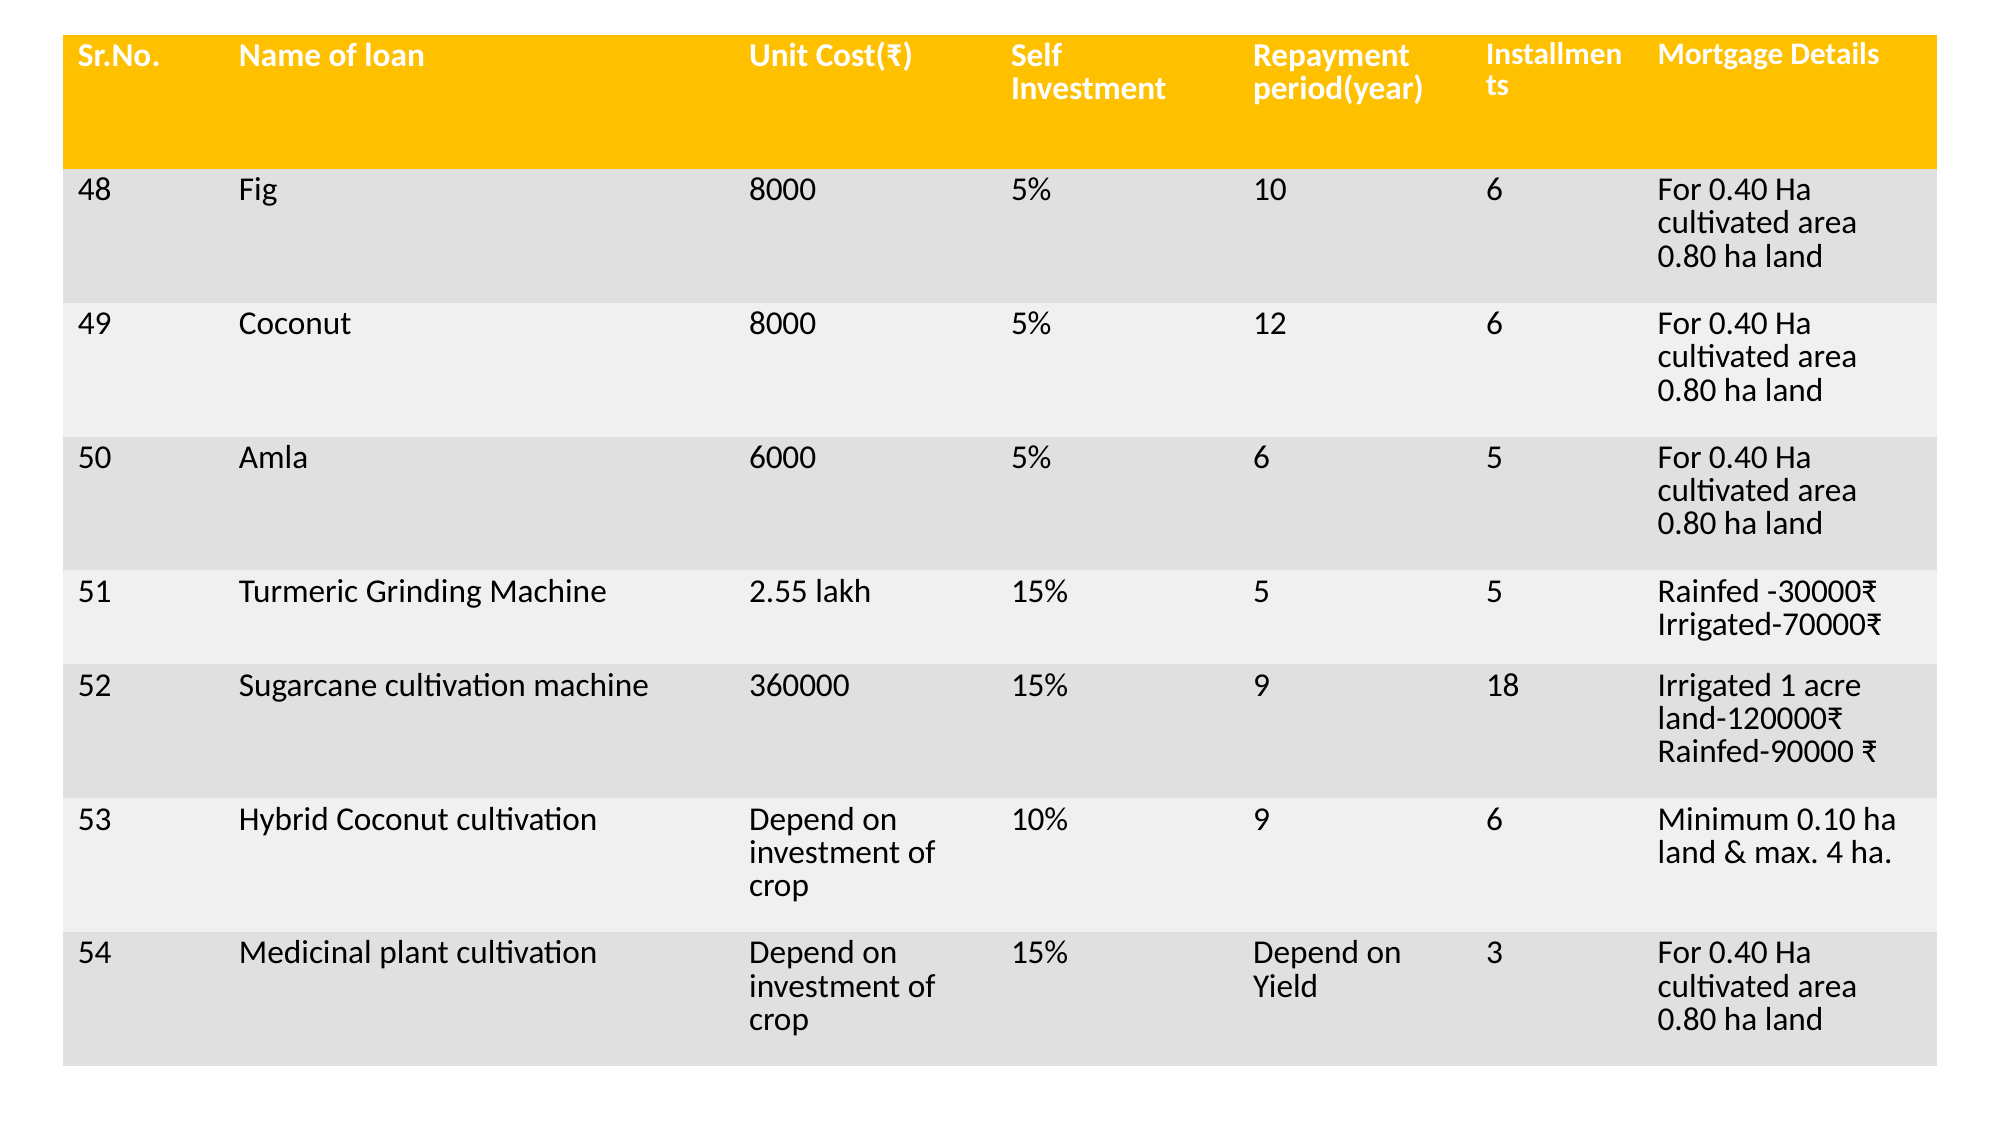

| Sr.No. | Name of loan | Unit Cost(₹) | Self Investment | Repayment period(year) | Installments | Mortgage Details |
| --- | --- | --- | --- | --- | --- | --- |
| 48 | Fig | 8000 | 5% | 10 | 6 | For 0.40 Ha cultivated area 0.80 ha land |
| 49 | Coconut | 8000 | 5% | 12 | 6 | For 0.40 Ha cultivated area 0.80 ha land |
| 50 | Amla | 6000 | 5% | 6 | 5 | For 0.40 Ha cultivated area 0.80 ha land |
| 51 | Turmeric Grinding Machine | 2.55 lakh | 15% | 5 | 5 | Rainfed -30000₹ Irrigated-70000₹ |
| 52 | Sugarcane cultivation machine | 360000 | 15% | 9 | 18 | Irrigated 1 acre land-120000₹ Rainfed-90000 ₹ |
| 53 | Hybrid Coconut cultivation | Depend on investment of crop | 10% | 9 | 6 | Minimum 0.10 ha land & max. 4 ha. |
| 54 | Medicinal plant cultivation | Depend on investment of crop | 15% | Depend on Yield | 3 | For 0.40 Ha cultivated area 0.80 ha land |